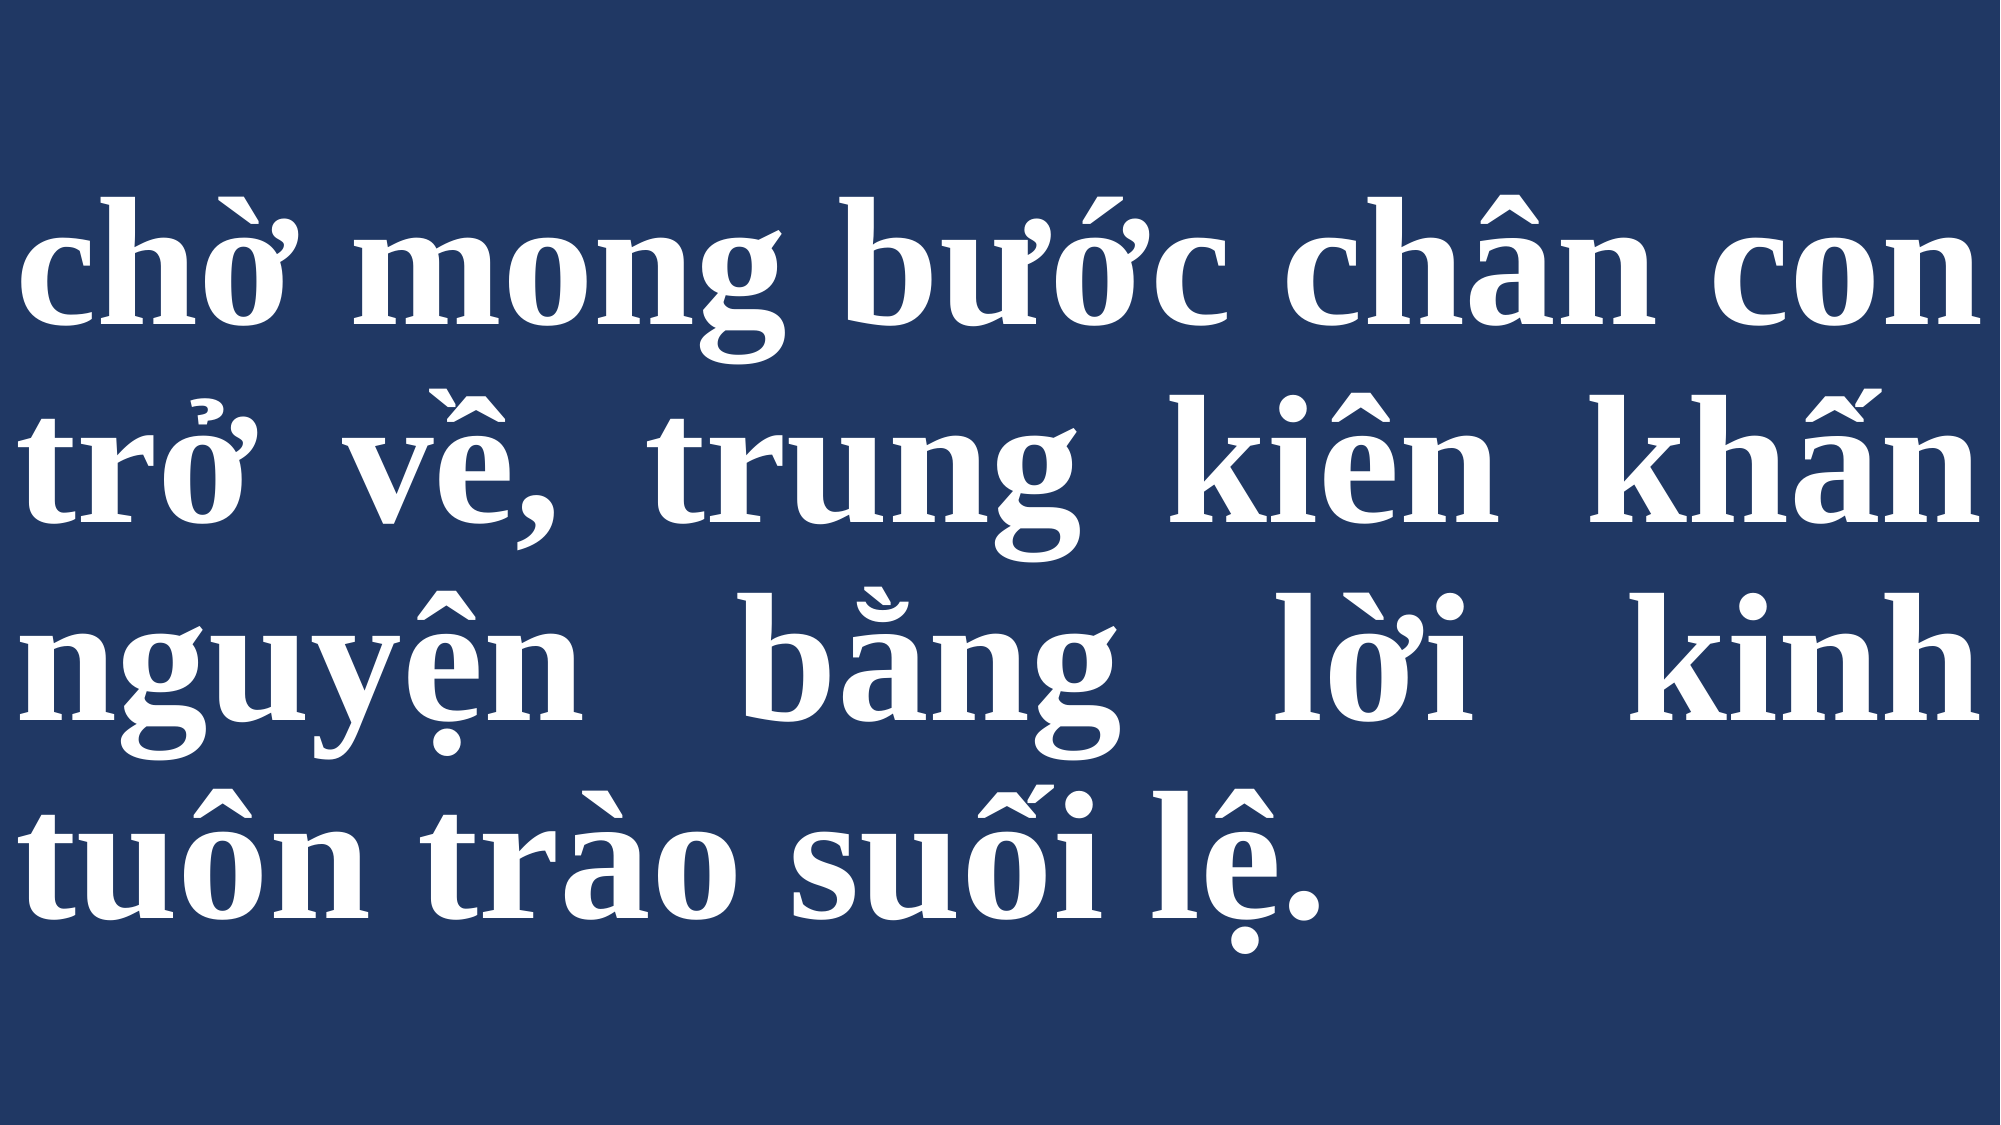

# chờ mong bước chân con trở về, trung kiên khấn nguyện bằng lời kinh tuôn trào suối lệ.